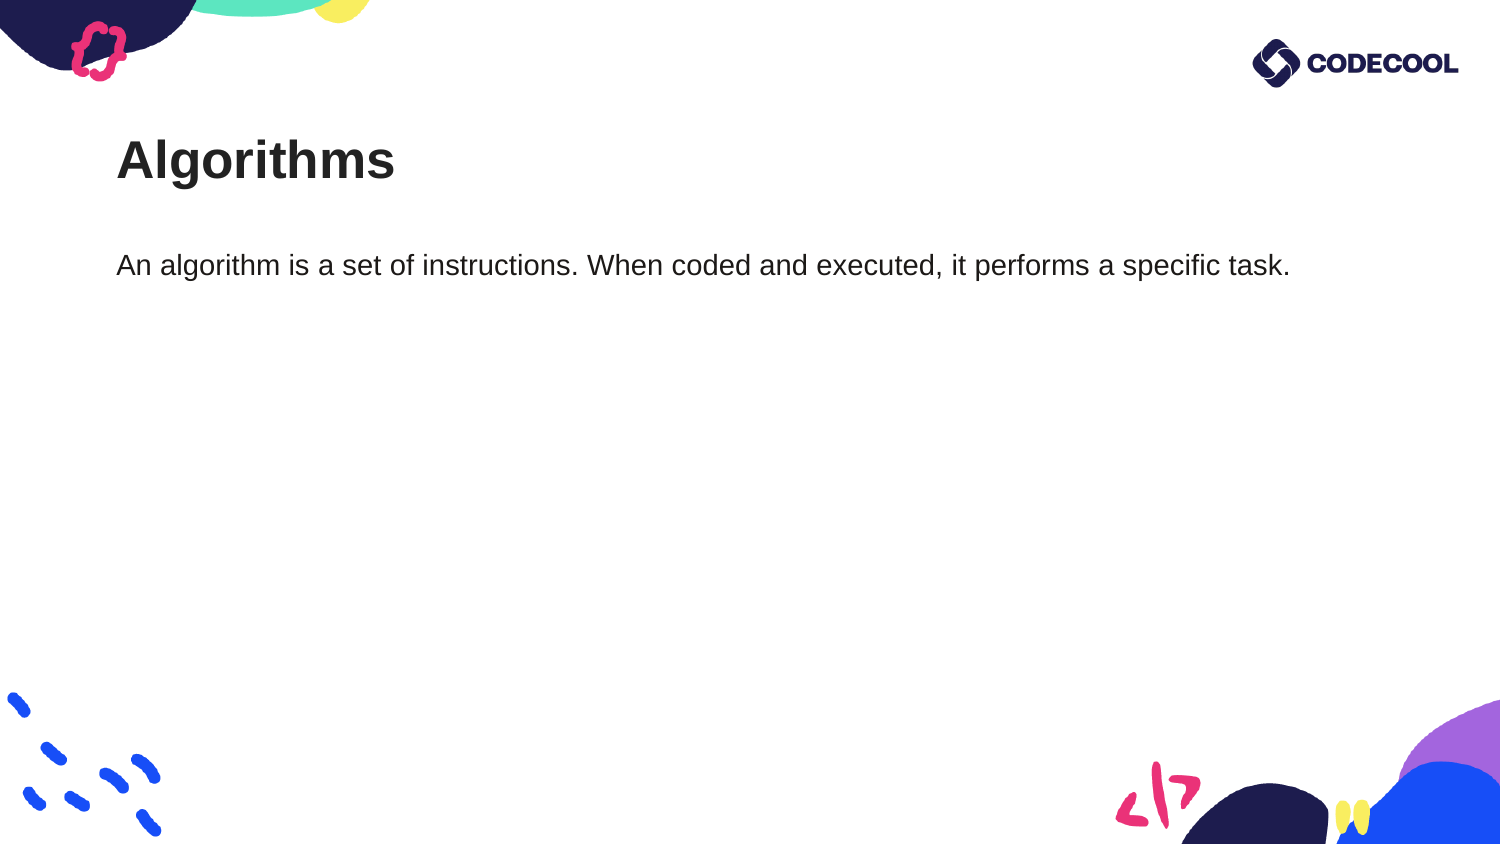

# Algorithms
An algorithm is a set of instructions. When coded and executed, it performs a specific task.